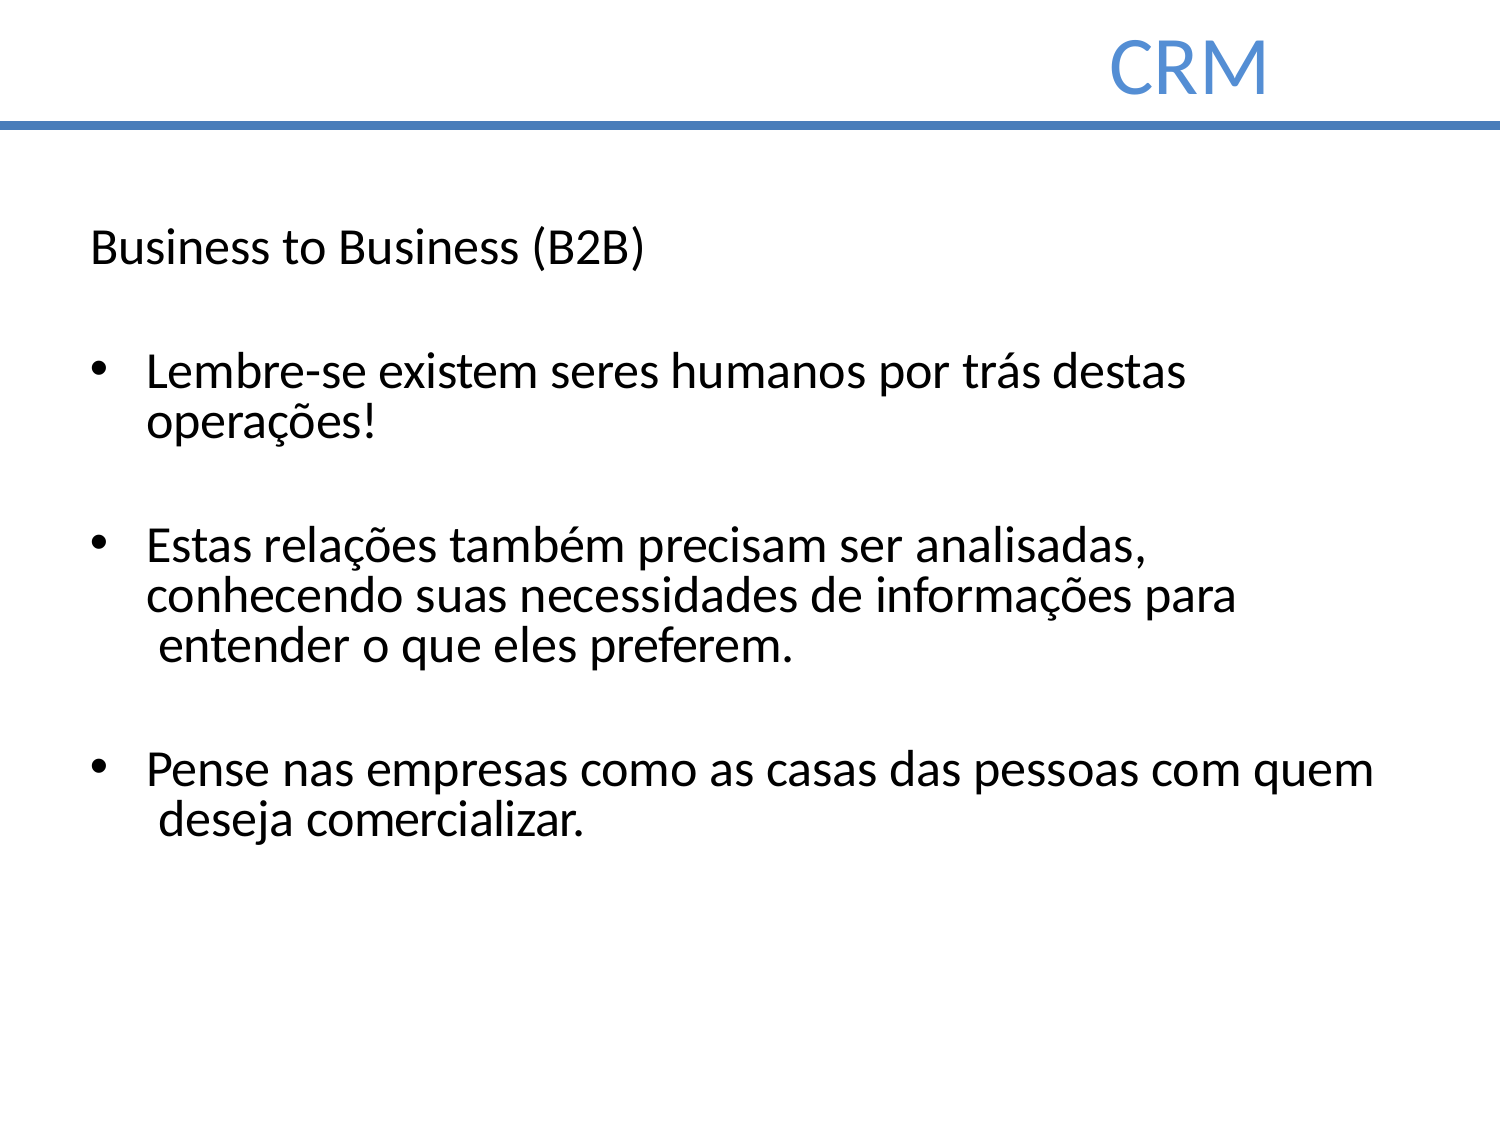

# CRM

Business to Business (B2B)

Lembre-se existem seres humanos por trás destas  operações!

Estas relações também precisam ser analisadas,  conhecendo suas necessidades de informações para  entender o que eles preferem.

Pense nas empresas como as casas das pessoas com quem  deseja comercializar.